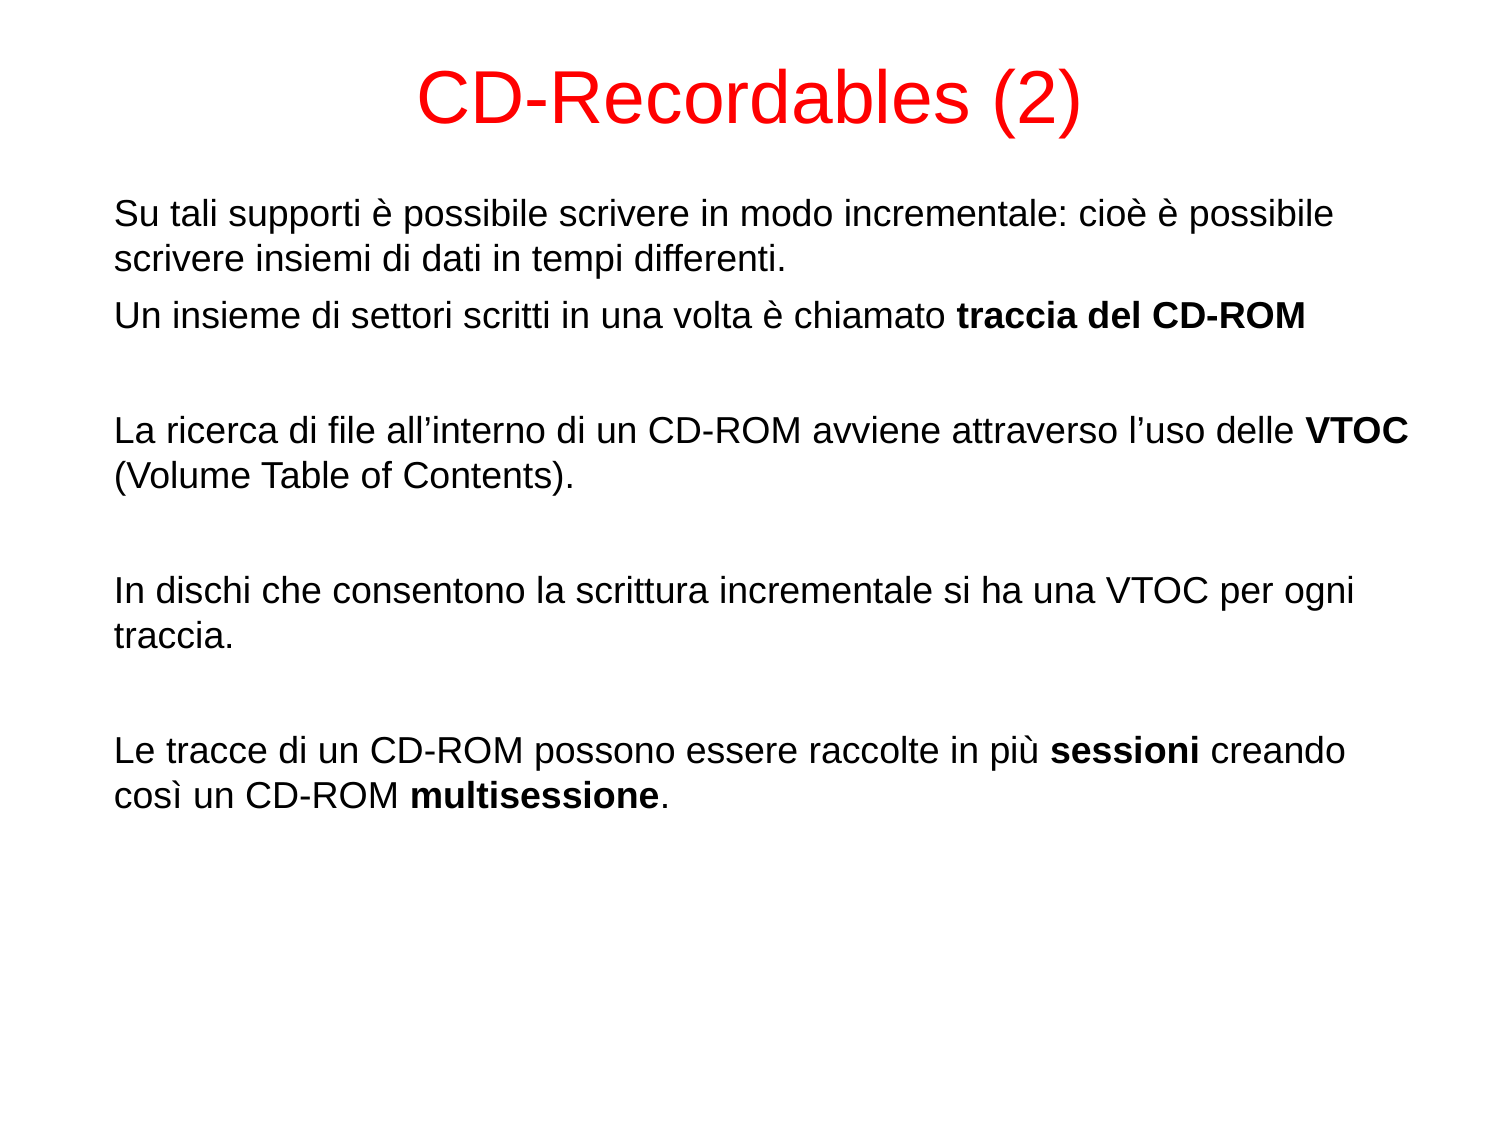

# CD-Recordables (2)
Su tali supporti è possibile scrivere in modo incrementale: cioè è possibile scrivere insiemi di dati in tempi differenti.
Un insieme di settori scritti in una volta è chiamato traccia del CD-ROM

La ricerca di file all’interno di un CD-ROM avviene attraverso l’uso delle VTOC (Volume Table of Contents).

In dischi che consentono la scrittura incrementale si ha una VTOC per ogni traccia.

Le tracce di un CD-ROM possono essere raccolte in più sessioni creando così un CD-ROM multisessione.